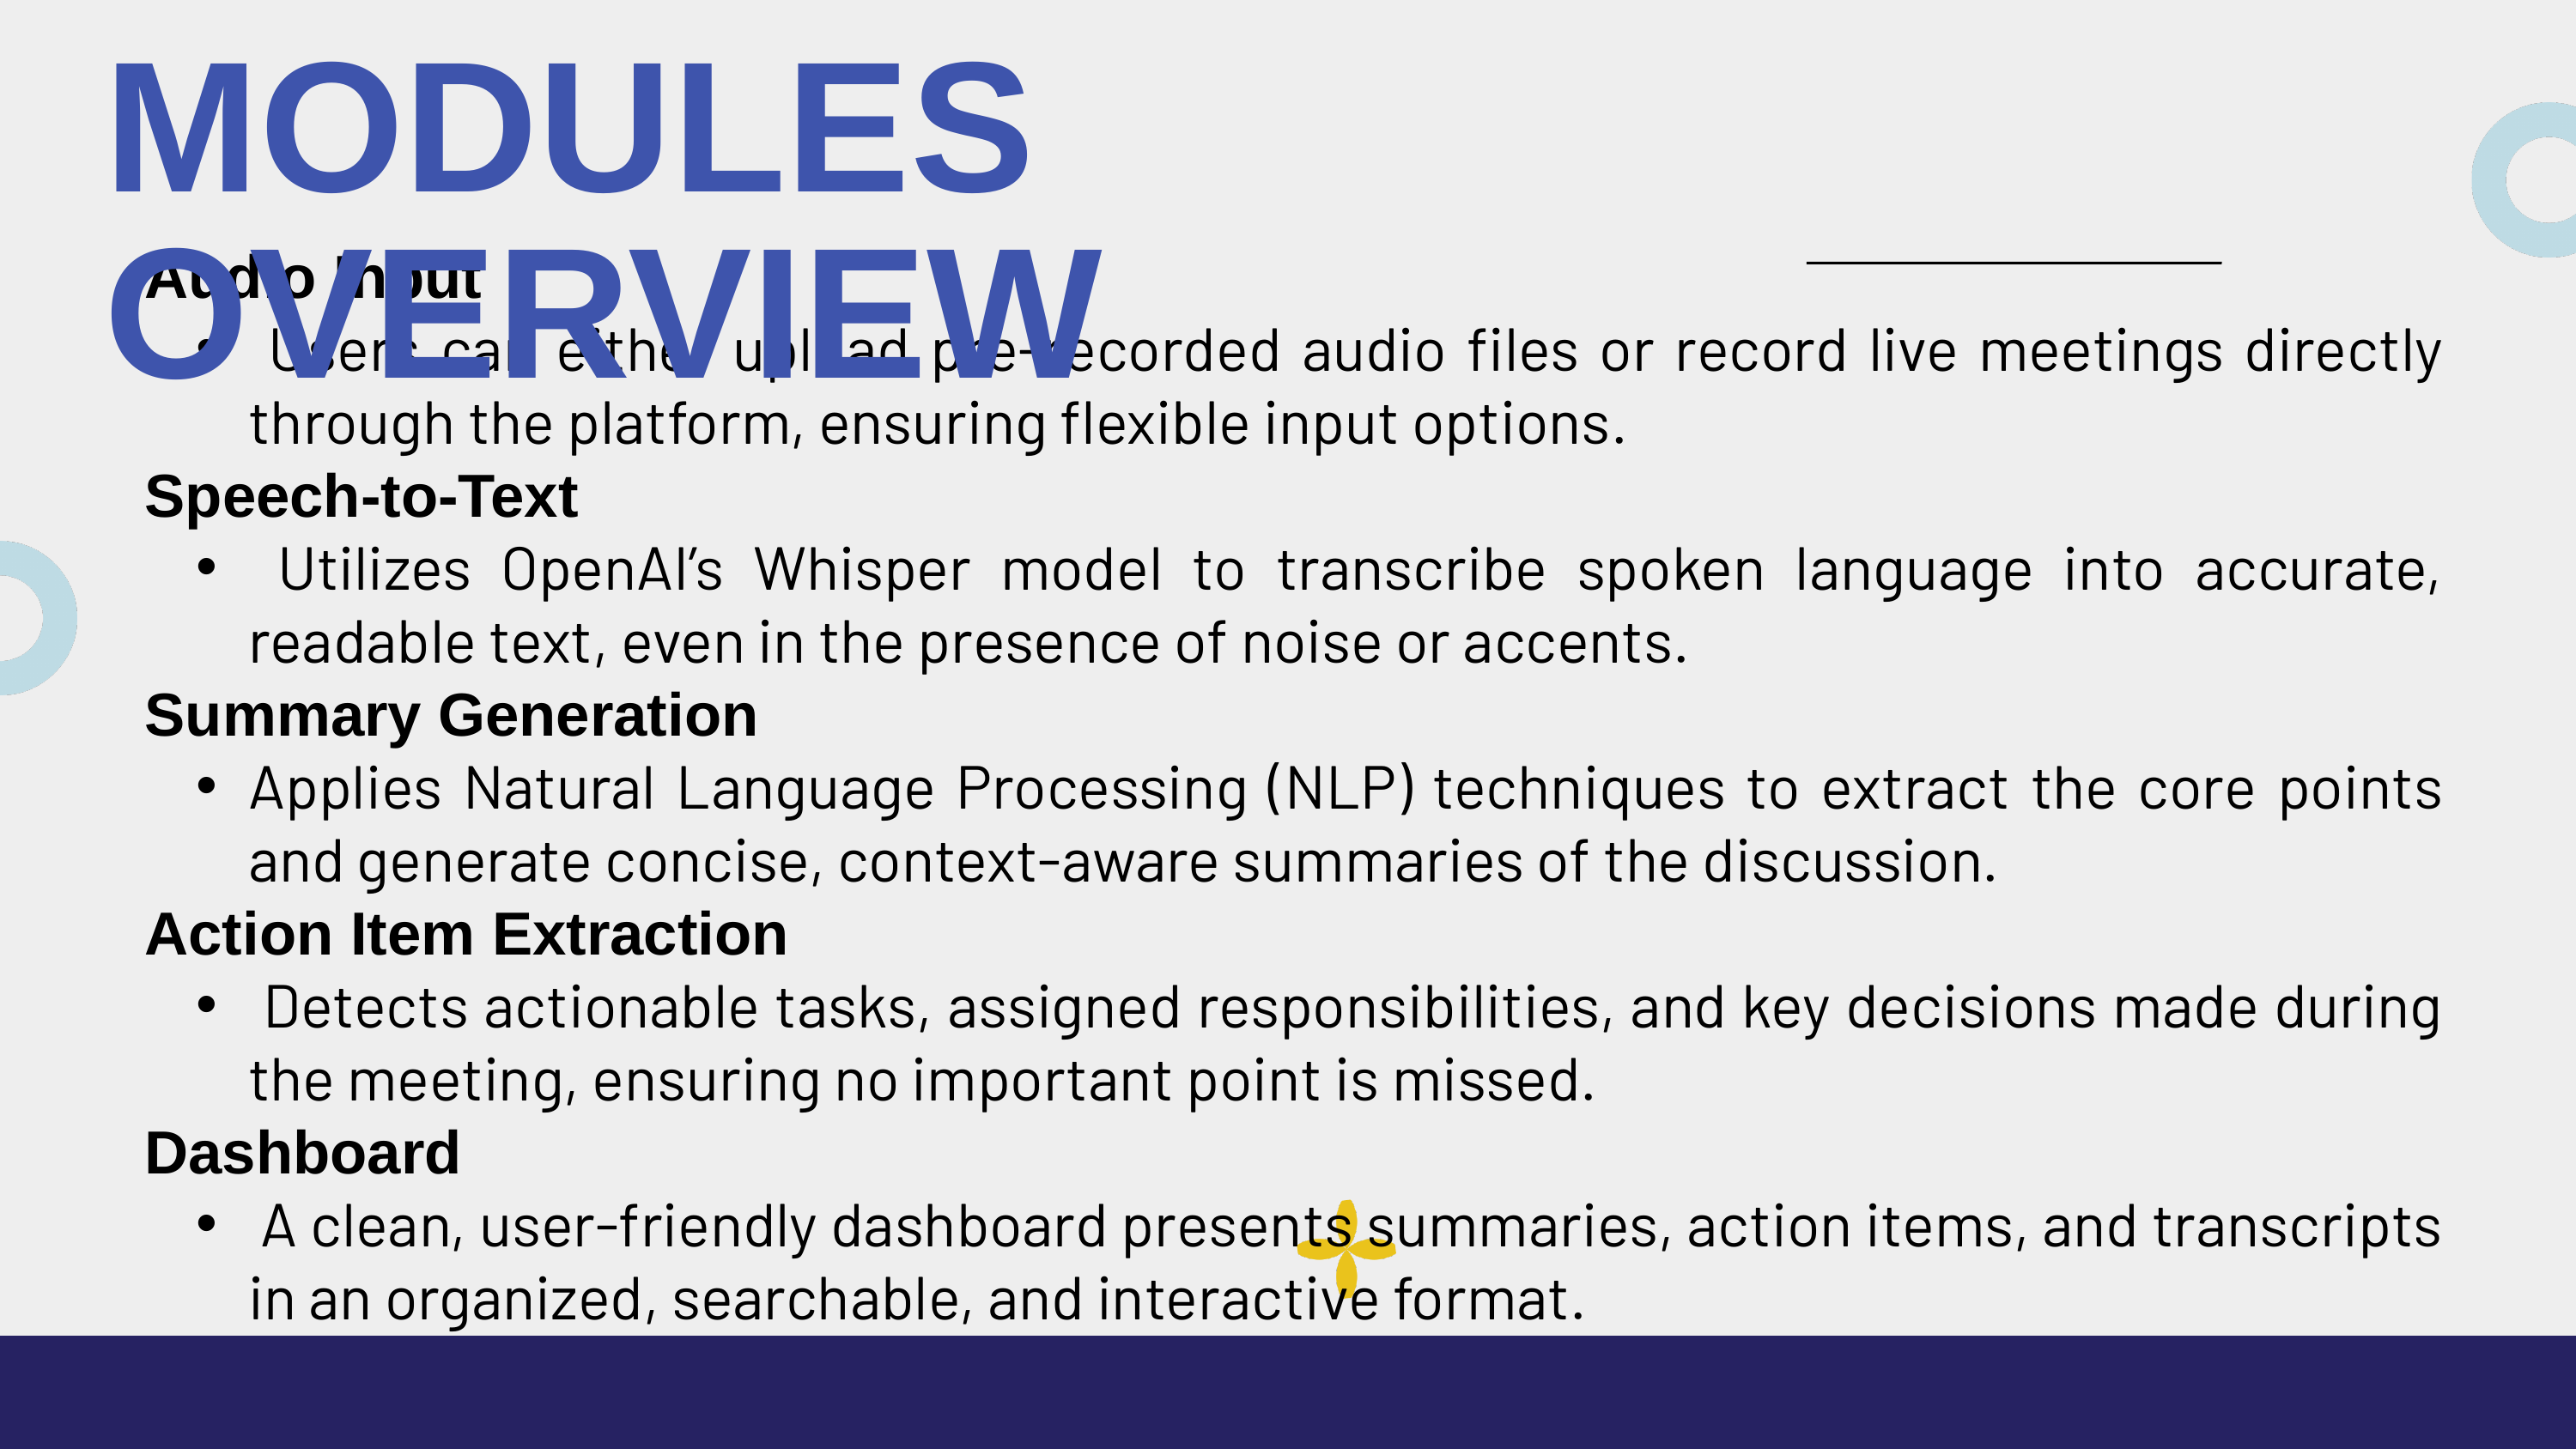

MODULES OVERVIEW

Audio Input
 Users can either upload pre-recorded audio files or record live meetings directly through the platform, ensuring flexible input options.
Speech-to-Text
 Utilizes OpenAI’s Whisper model to transcribe spoken language into accurate, readable text, even in the presence of noise or accents.
Summary Generation
Applies Natural Language Processing (NLP) techniques to extract the core points and generate concise, context-aware summaries of the discussion.
Action Item Extraction
 Detects actionable tasks, assigned responsibilities, and key decisions made during the meeting, ensuring no important point is missed.
Dashboard
 A clean, user-friendly dashboard presents summaries, action items, and transcripts in an organized, searchable, and interactive format.